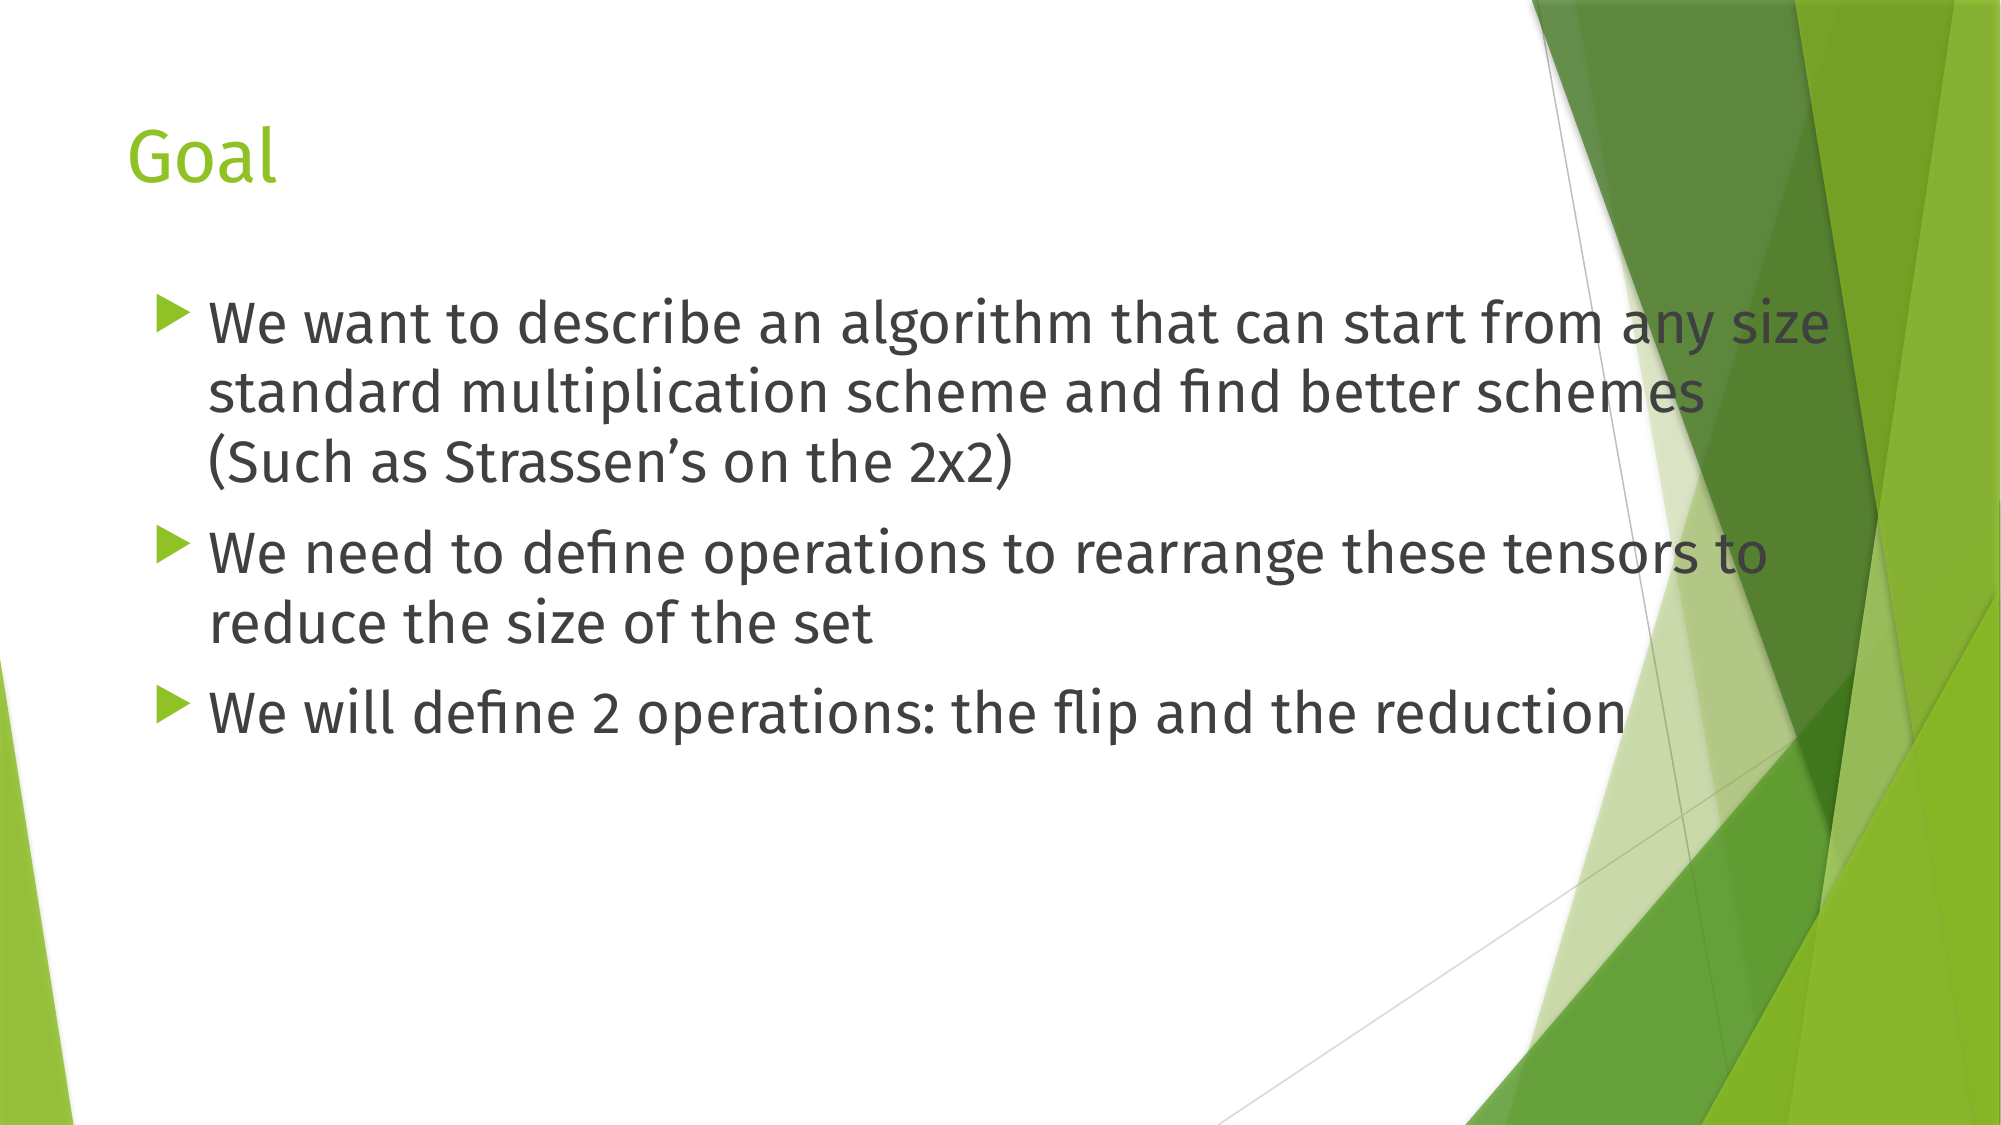

# Goal
We want to describe an algorithm that can start from any size standard multiplication scheme and find better schemes (Such as Strassen’s on the 2x2)
We need to define operations to rearrange these tensors to reduce the size of the set
We will define 2 operations: the flip and the reduction